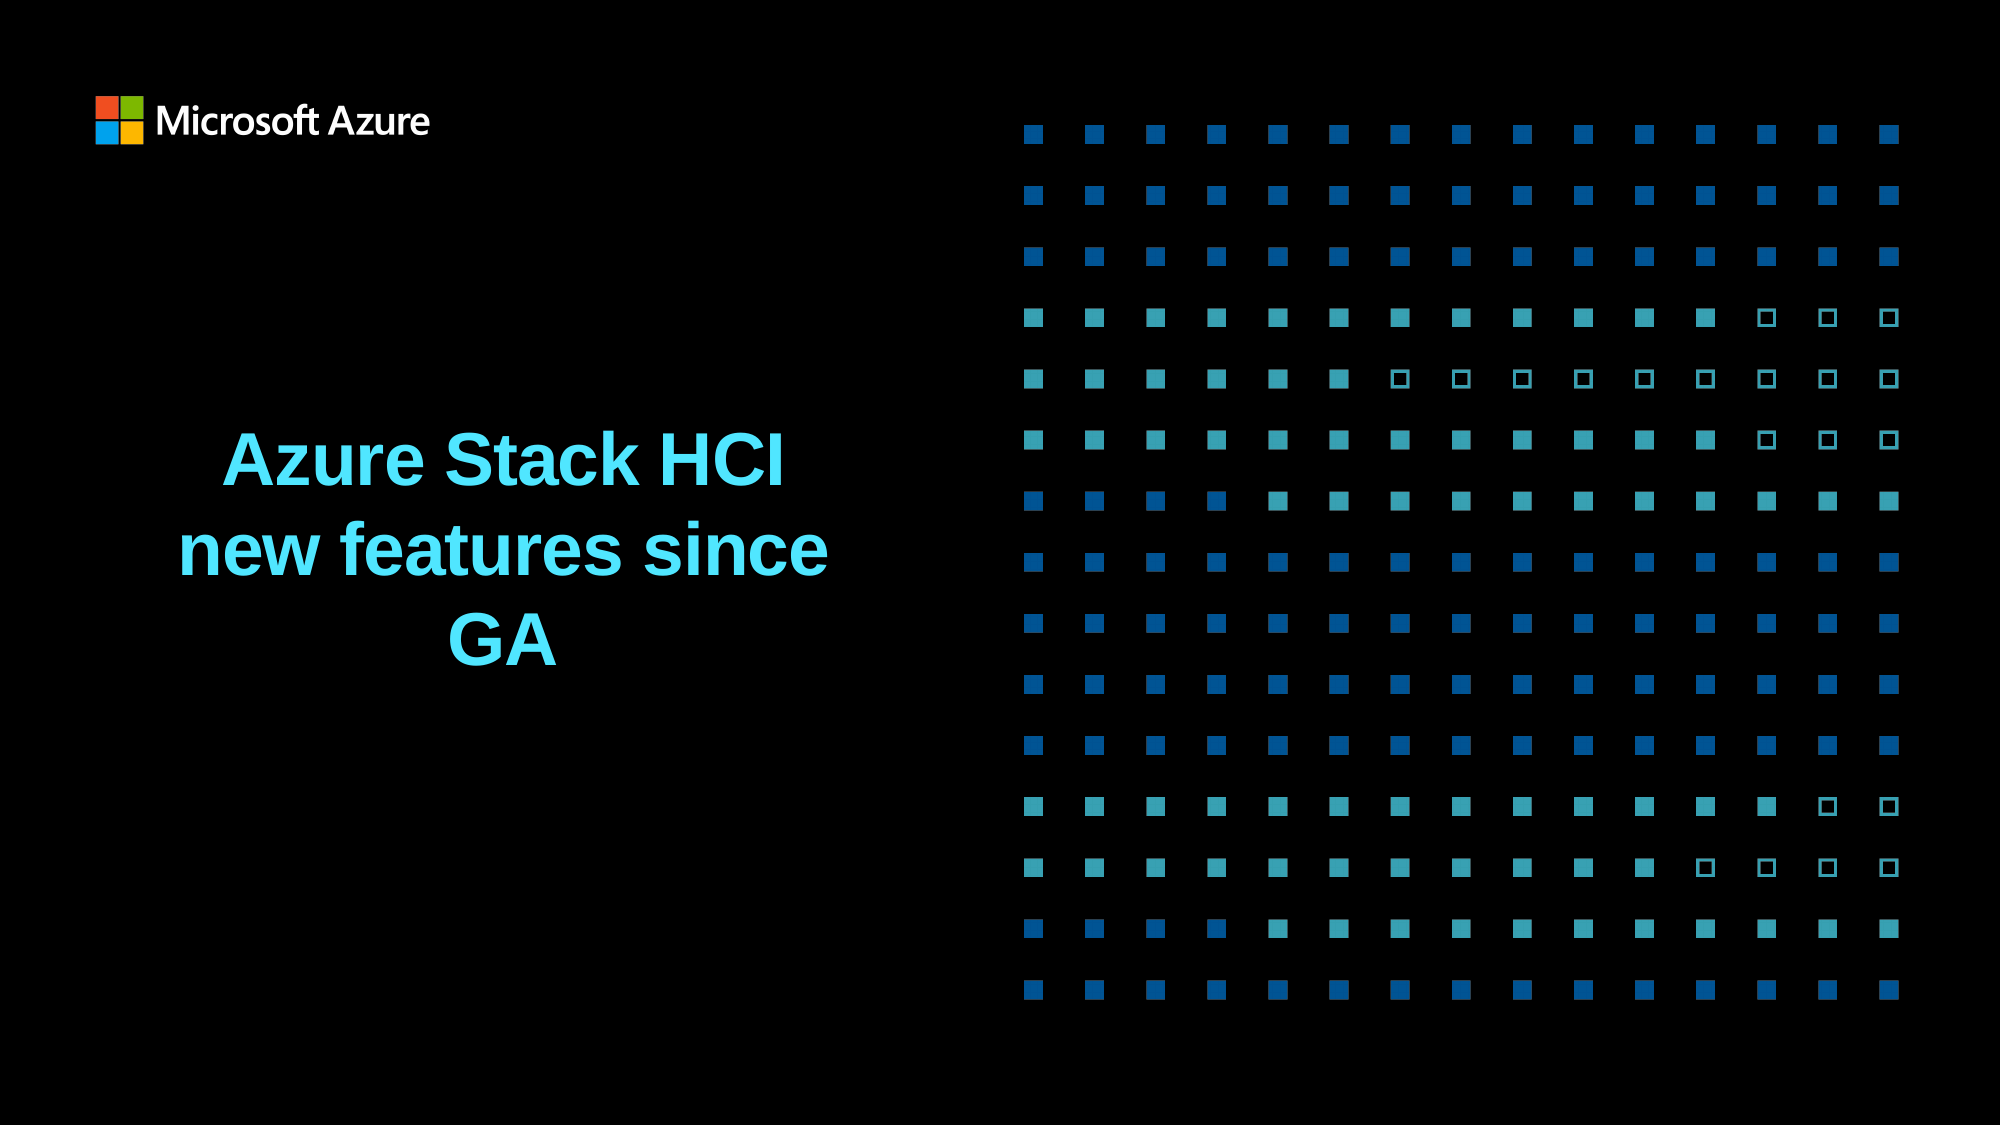

# Azure Stack HCI new features since GA